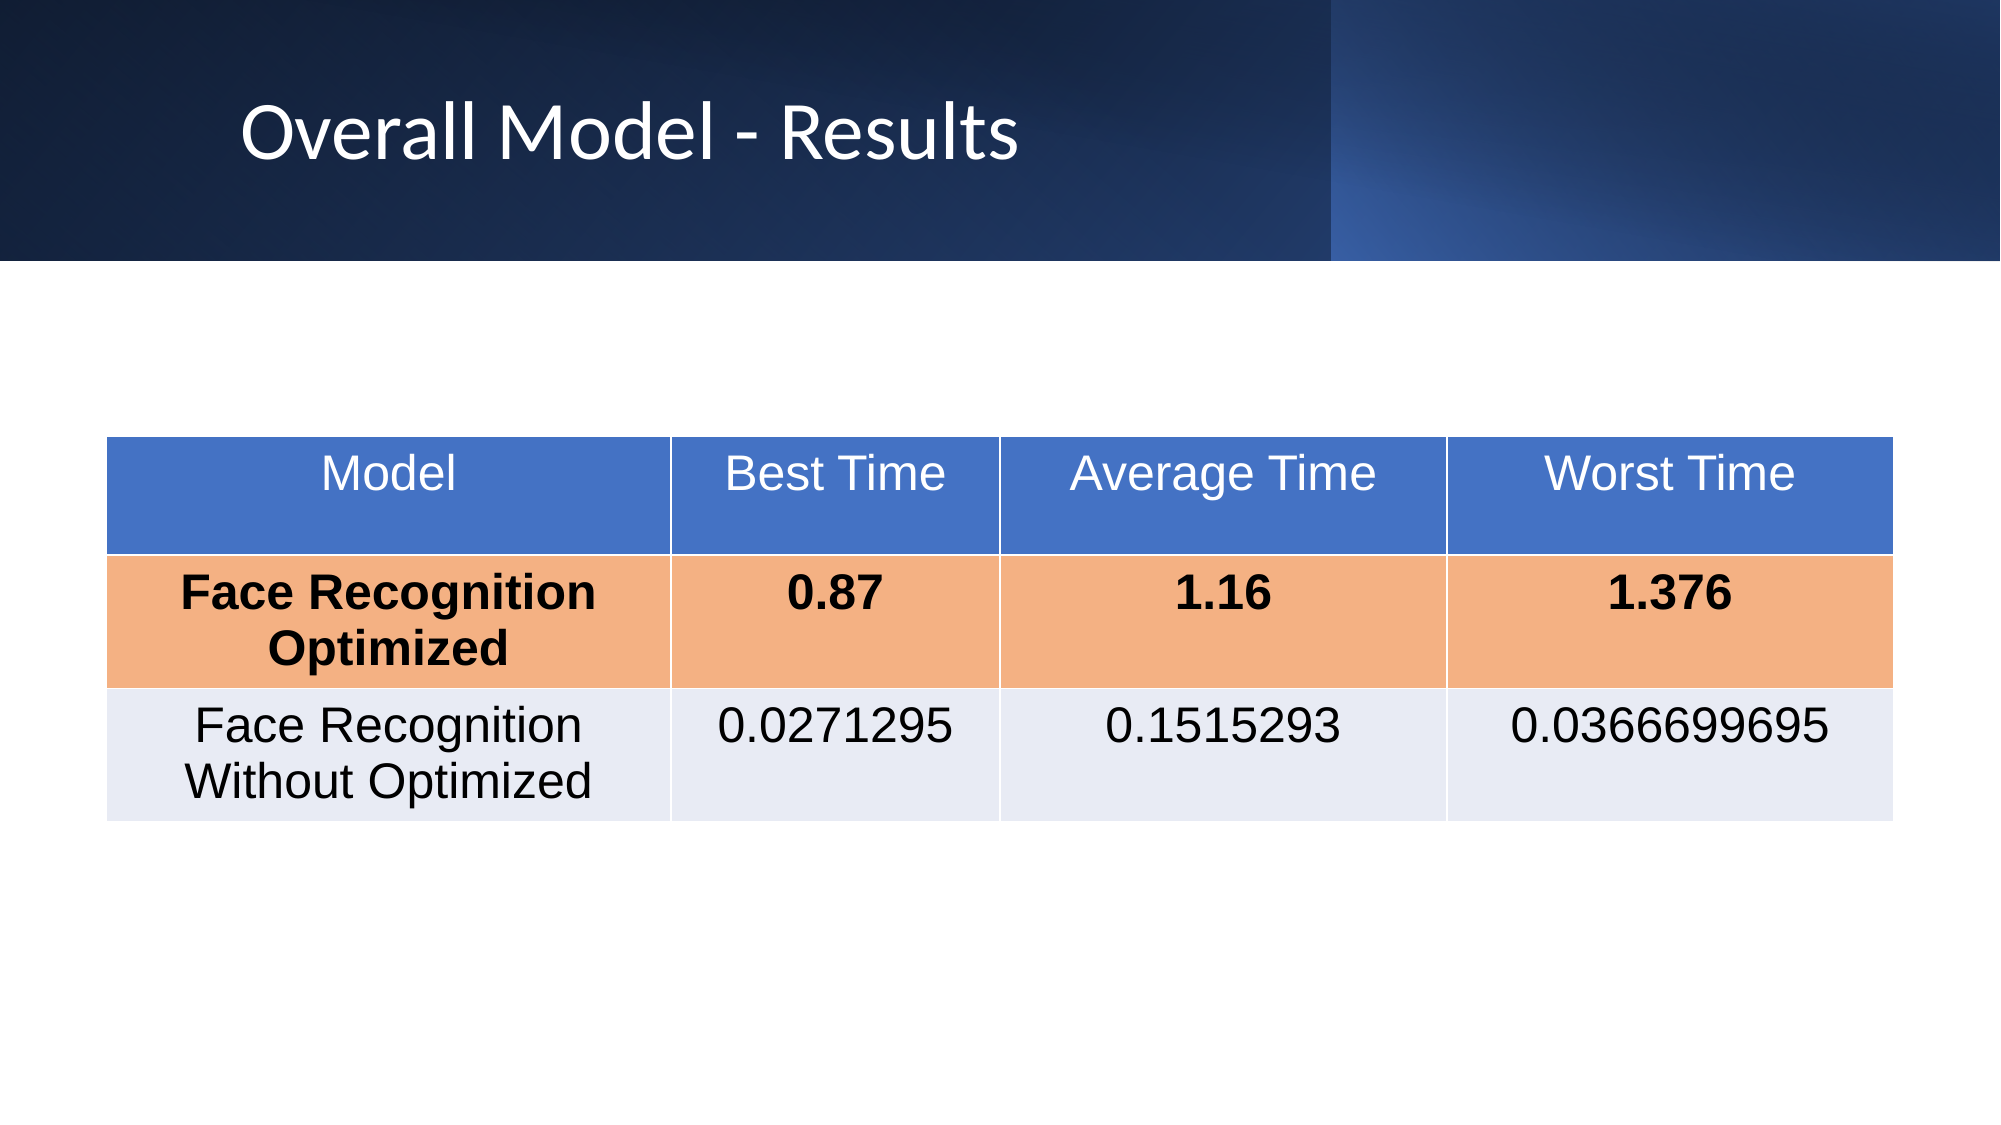

# Overall Model - Results
| Model | Best Time | Average Time | Worst Time |
| --- | --- | --- | --- |
| Face Recognition Optimized | 0.87 | 1.16 | 1.376 |
| Face Recognition Without Optimized | 0.0271295 | 0.1515293 | 0.0366699695 |